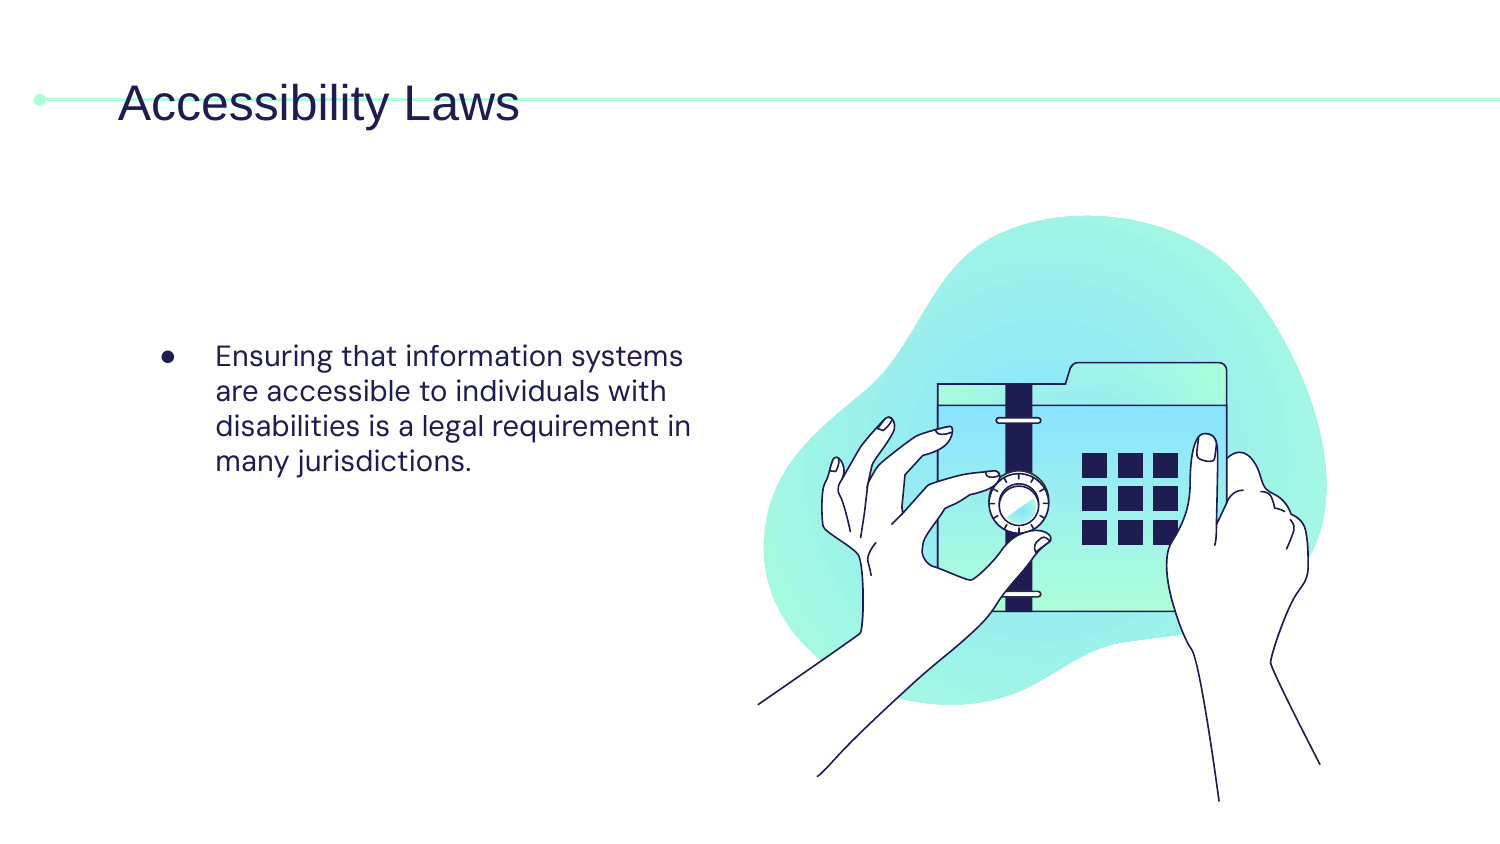

# Accessibility Laws

Ensuring that information systems are accessible to individuals with disabilities is a legal requirement in many jurisdictions.